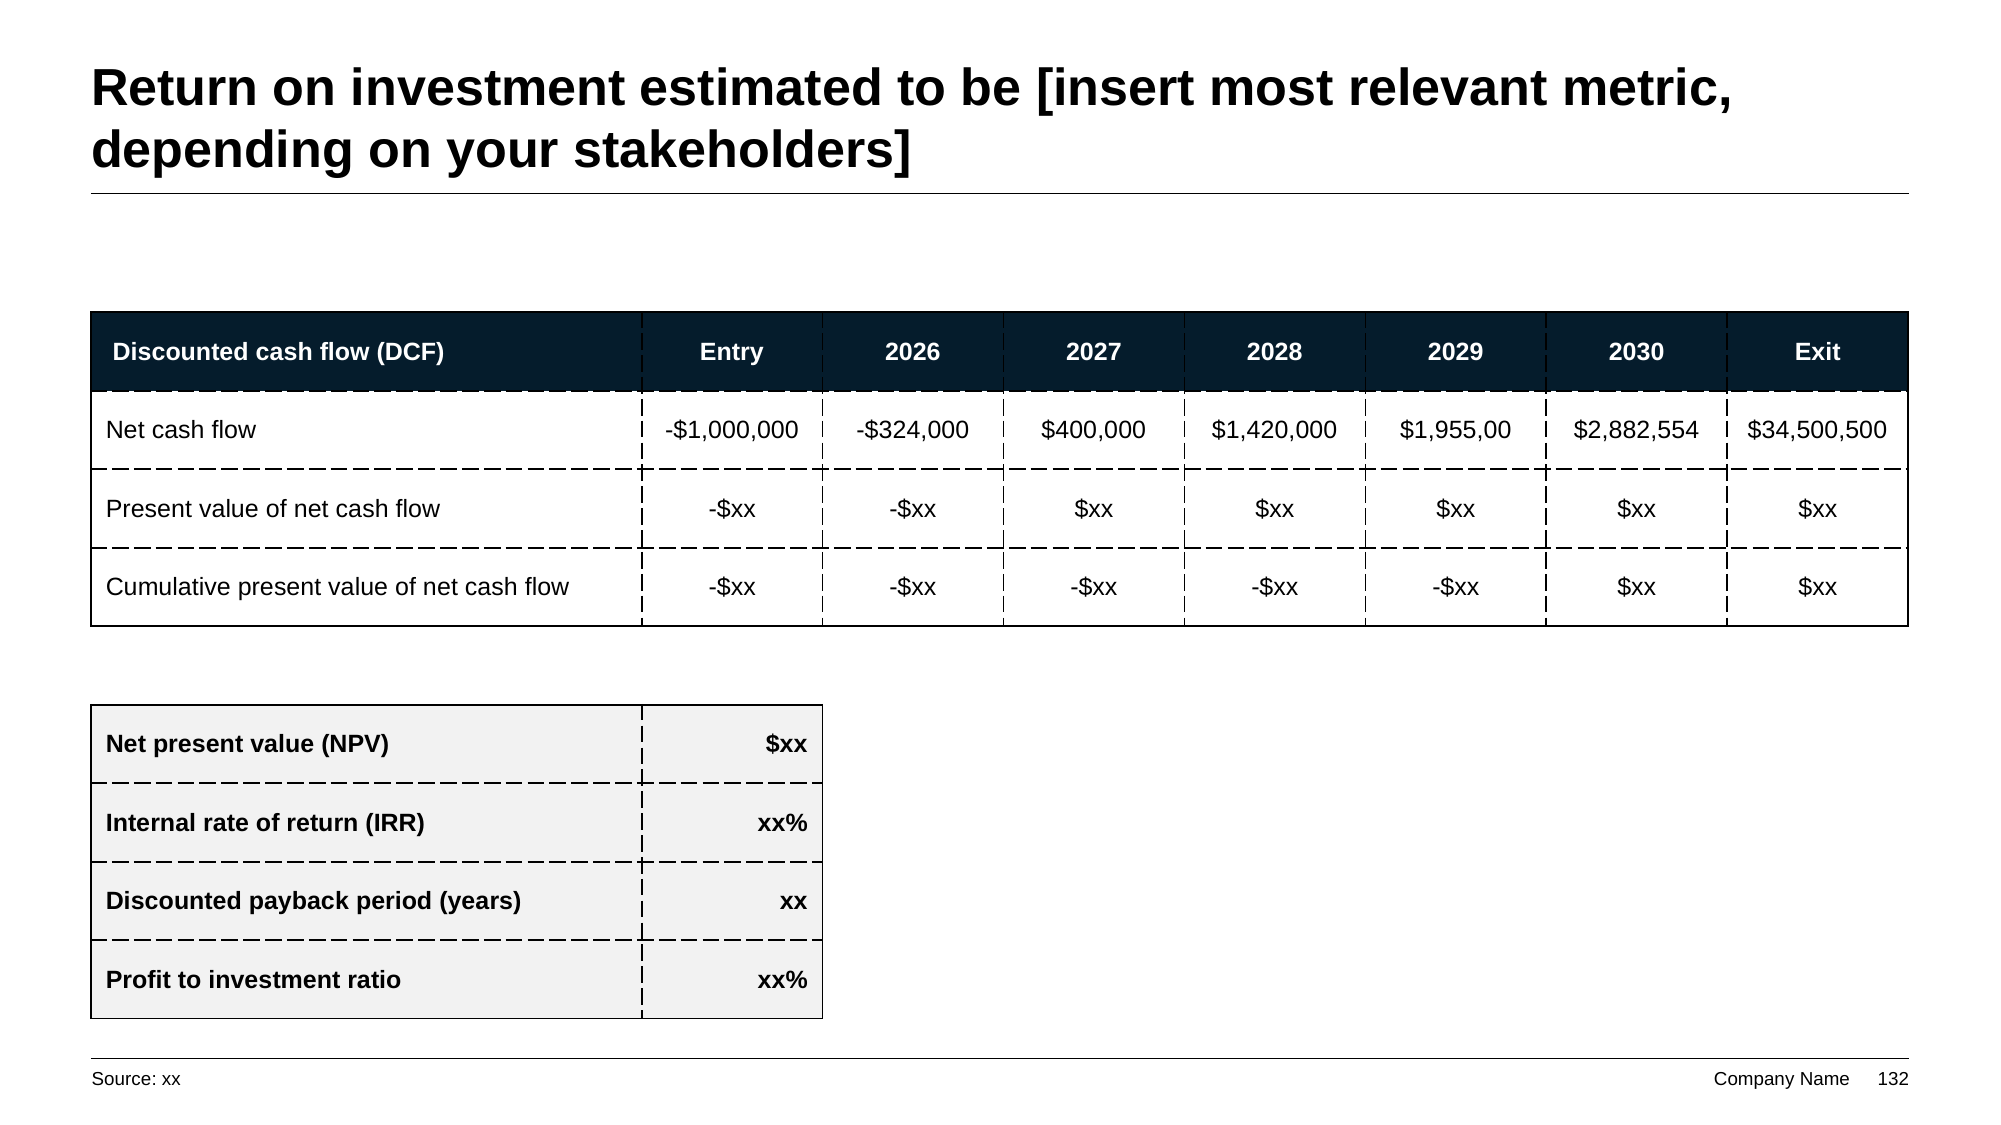

# Return on investment estimated to be [insert most relevant metric, depending on your stakeholders]

| Discounted cash flow (DCF) | Entry | 2026 | 2027 | 2028 | 2029 | 2030 | Exit |
| --- | --- | --- | --- | --- | --- | --- | --- |
| Net cash flow | -$1,000,000 | -$324,000 | $400,000 | $1,420,000 | $1,955,00 | $2,882,554 | $34,500,500 |
| Present value of net cash flow | -$xx | -$xx | $xx | $xx | $xx | $xx | $xx |
| Cumulative present value of net cash flow | -$xx | -$xx | -$xx | -$xx | -$xx | $xx | $xx |
|  |  |  |  |  |  |  |  |
| Net present value (NPV) | $xx |  |  |  |  |  |  |
| Internal rate of return (IRR) | xx% |  |  |  |  |  |  |
| Discounted payback period (years) | xx |  |  |  |  |  |  |
| Profit to investment ratio | xx% |  |  |  |  |  |  |
Source: xx